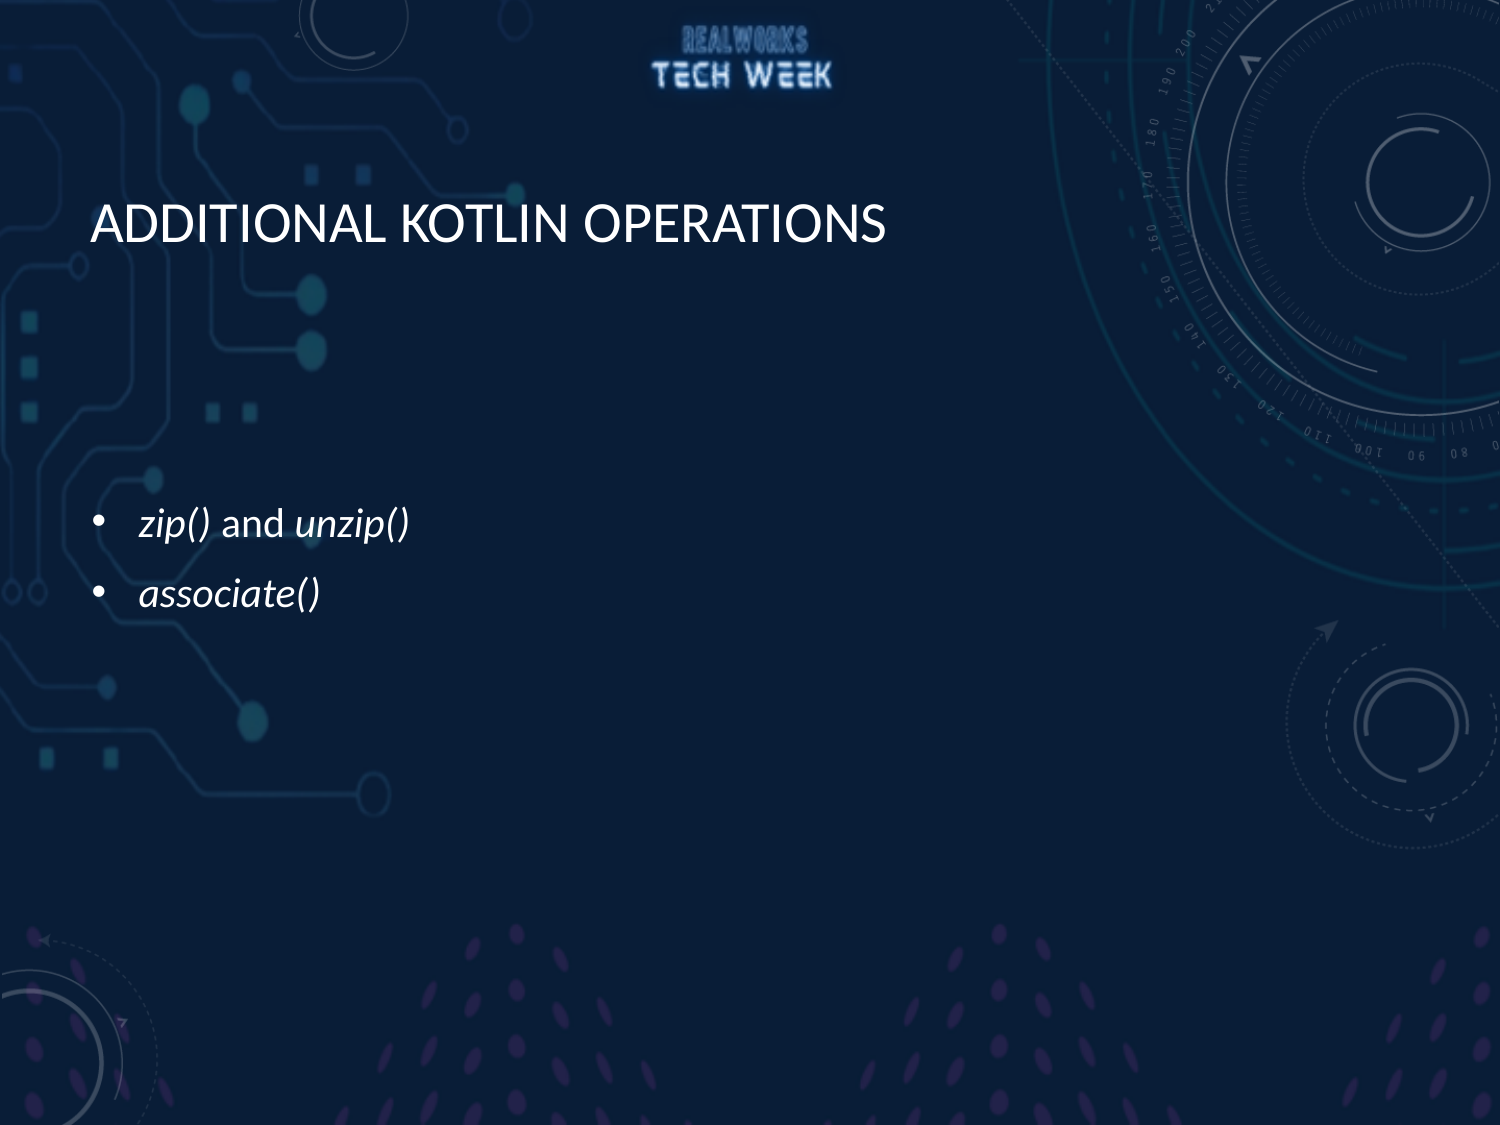

# Additional Kotlin Operations
zip() and unzip()
associate()